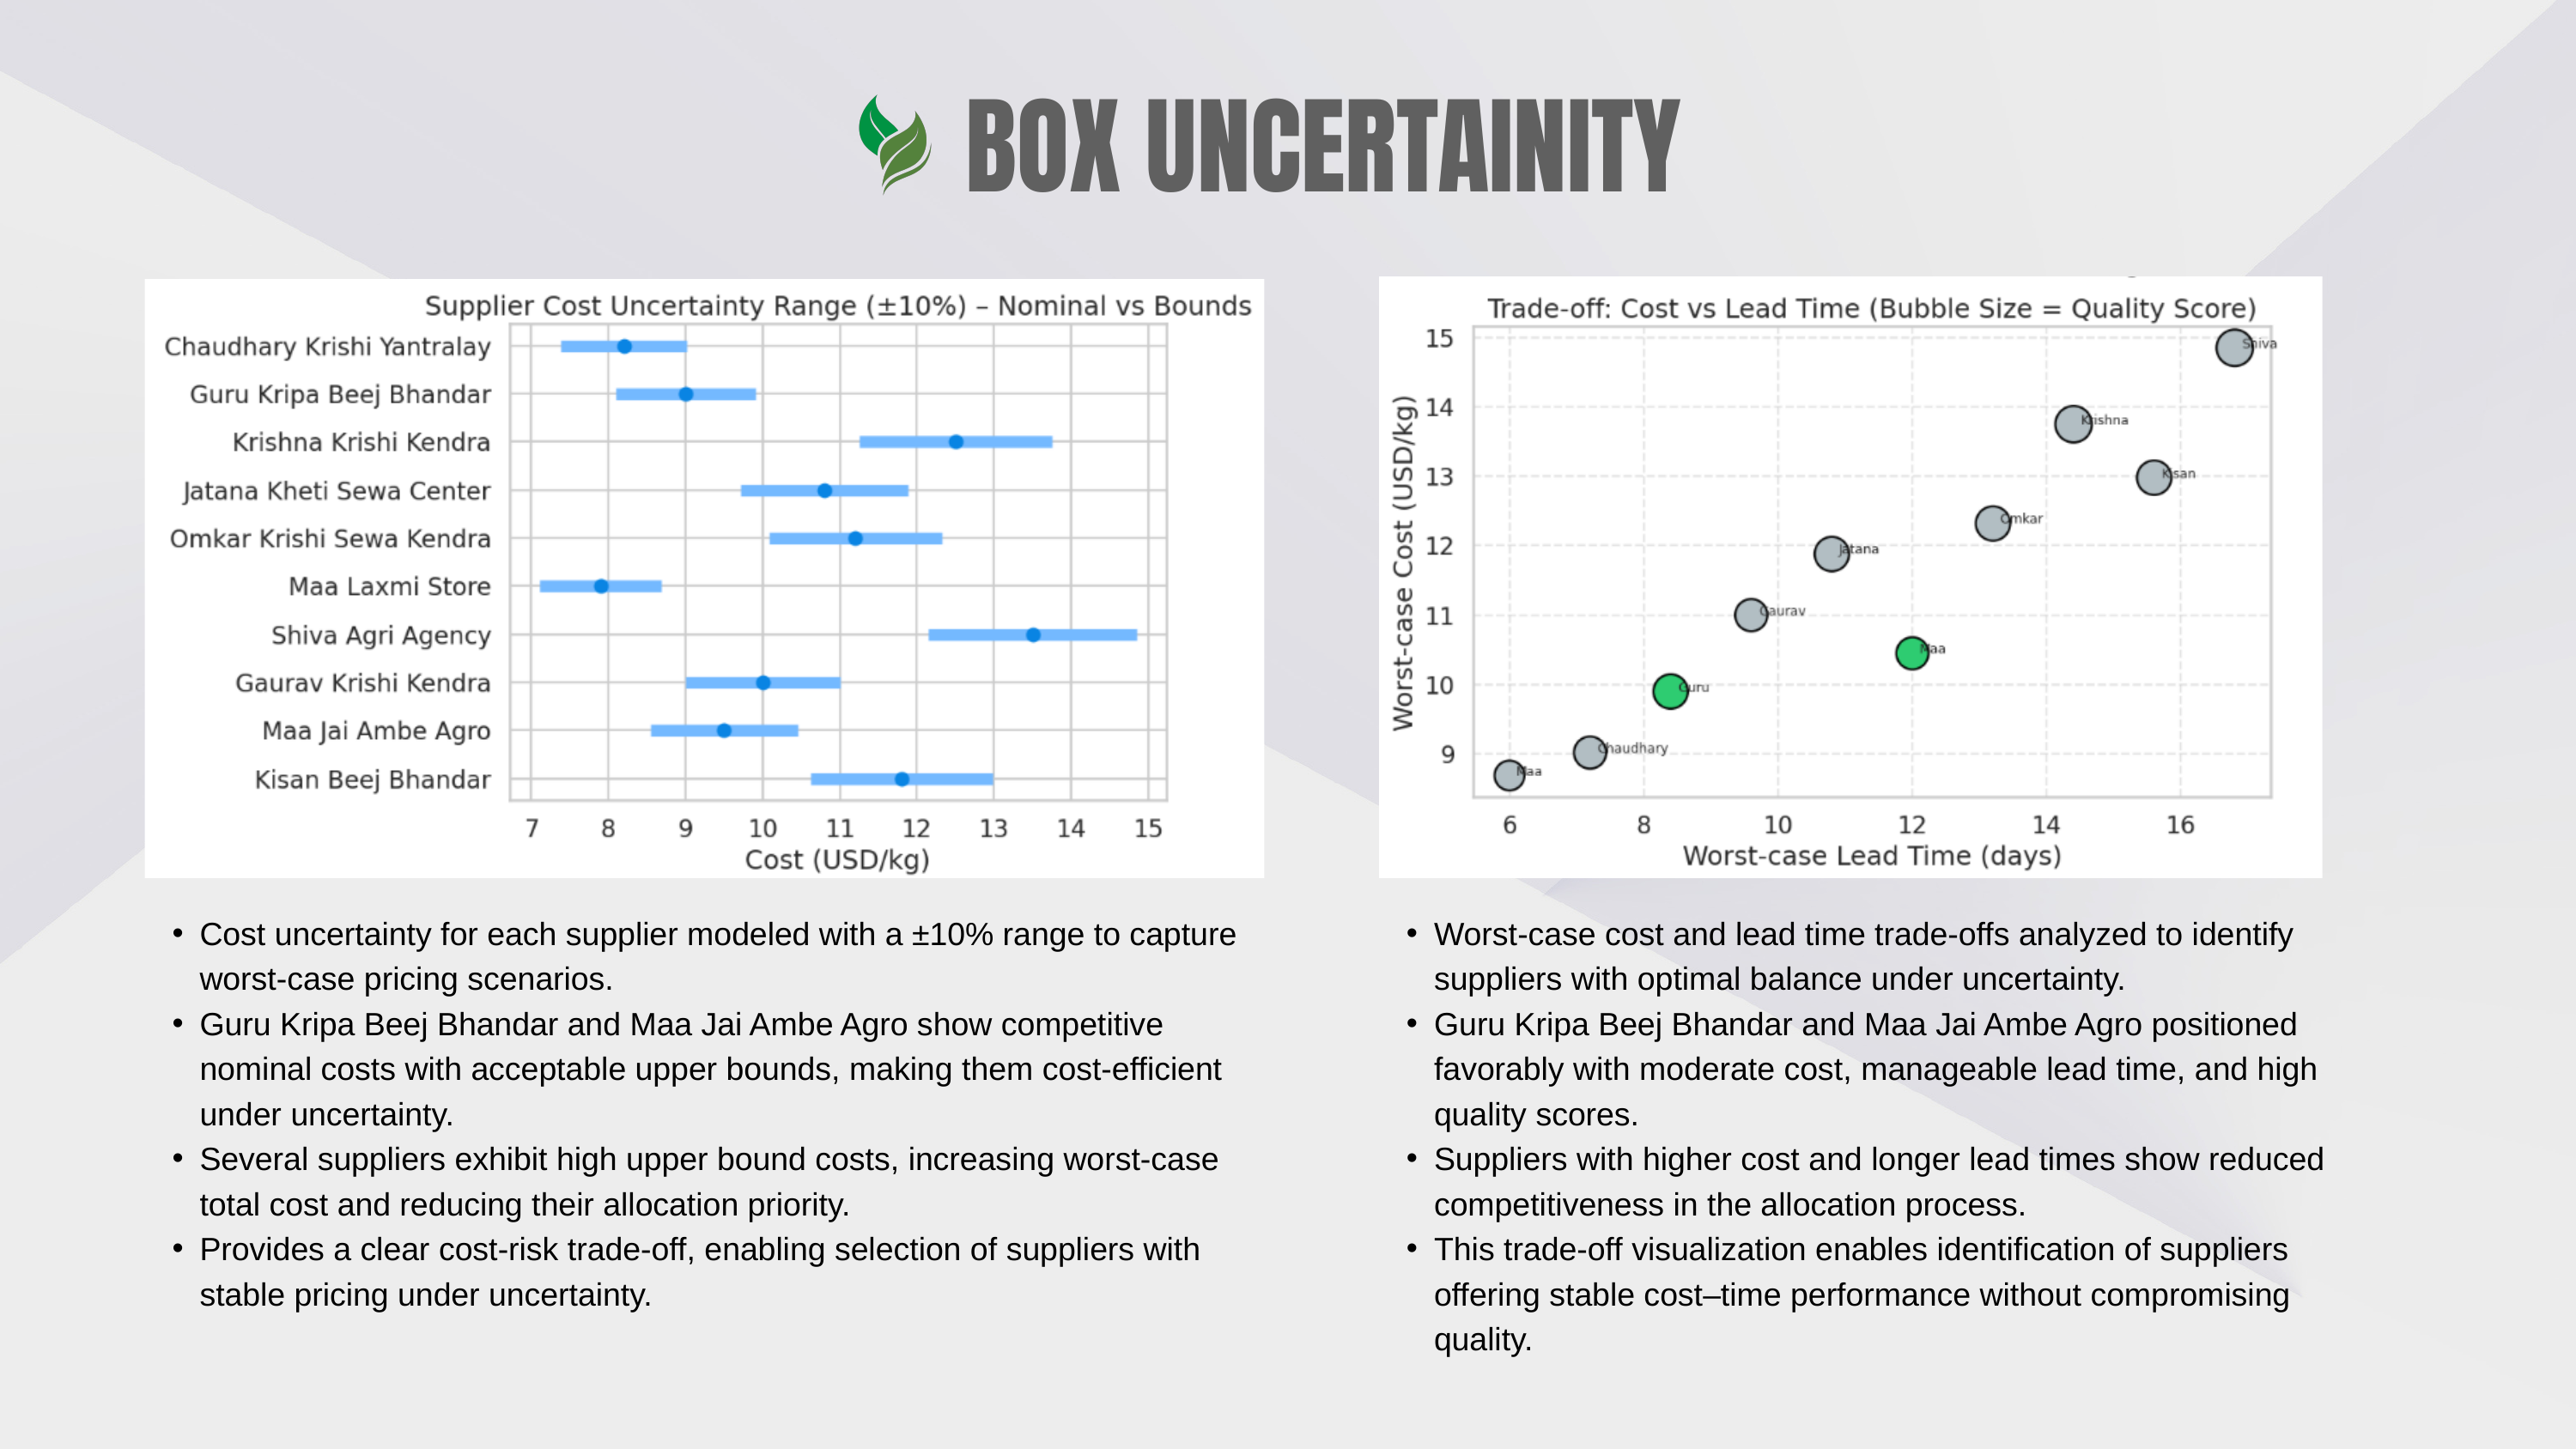

BOX UNCERTAINITY

Cost uncertainty for each supplier modeled with a ±10% range to capture worst-case pricing scenarios.
Guru Kripa Beej Bhandar and Maa Jai Ambe Agro show competitive nominal costs with acceptable upper bounds, making them cost-efficient under uncertainty.
Several suppliers exhibit high upper bound costs, increasing worst-case total cost and reducing their allocation priority.
Provides a clear cost-risk trade-off, enabling selection of suppliers with stable pricing under uncertainty.
Worst-case cost and lead time trade-offs analyzed to identify suppliers with optimal balance under uncertainty.
Guru Kripa Beej Bhandar and Maa Jai Ambe Agro positioned favorably with moderate cost, manageable lead time, and high quality scores.
Suppliers with higher cost and longer lead times show reduced competitiveness in the allocation process.
This trade-off visualization enables identification of suppliers offering stable cost–time performance without compromising quality.